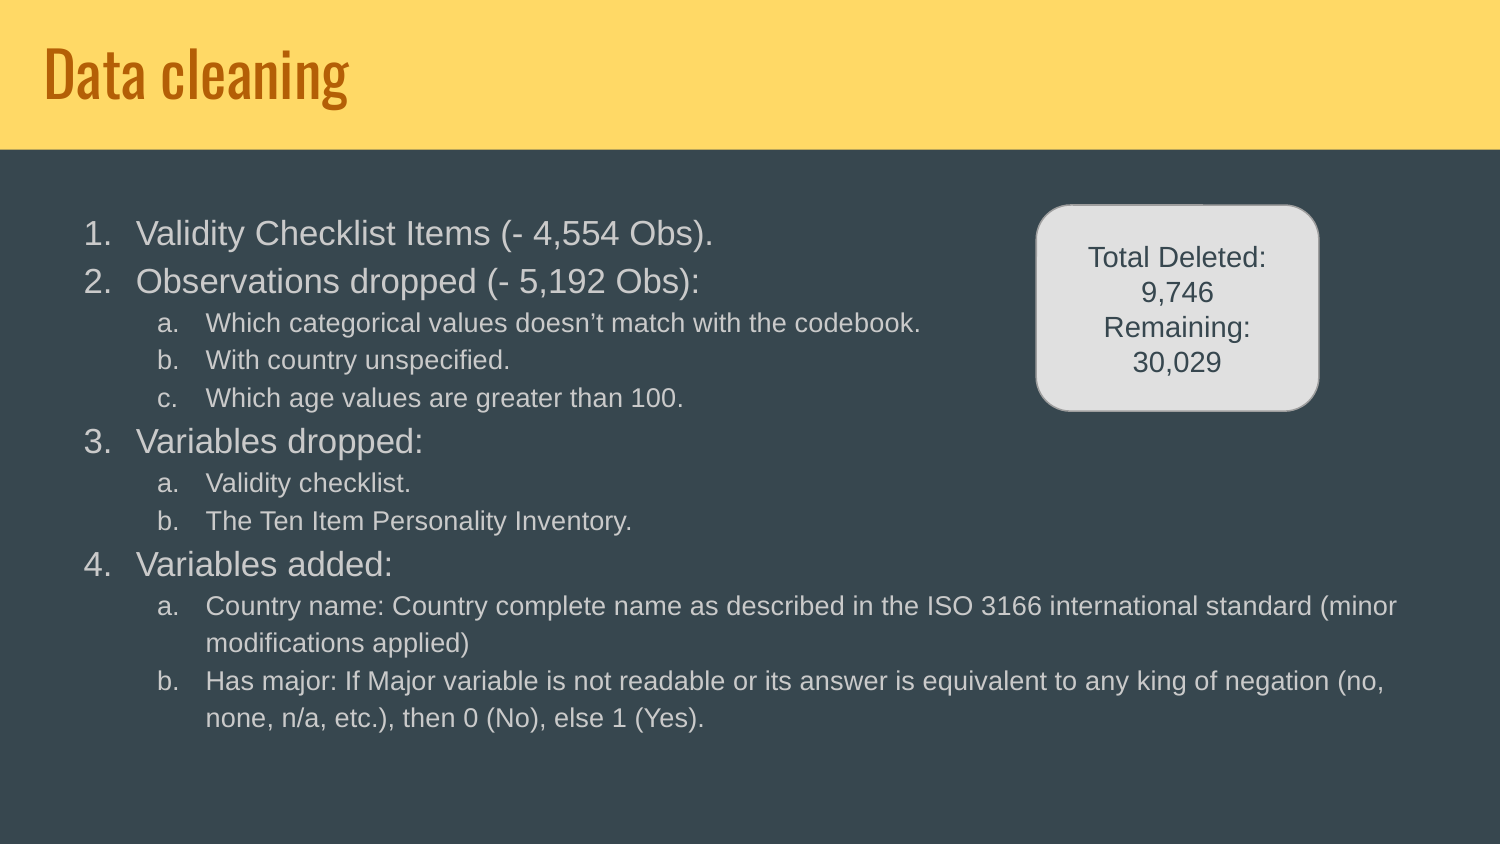

Data cleaning
Validity Checklist Items (- 4,554 Obs).
Observations dropped (- 5,192 Obs):
Which categorical values doesn’t match with the codebook.
With country unspecified.
Which age values are greater than 100.
Variables dropped:
Validity checklist.
The Ten Item Personality Inventory.
Variables added:
Country name: Country complete name as described in the ISO 3166 international standard (minor modifications applied)
Has major: If Major variable is not readable or its answer is equivalent to any king of negation (no, none, n/a, etc.), then 0 (No), else 1 (Yes).
Total Deleted:
9,746
Remaining:
30,029